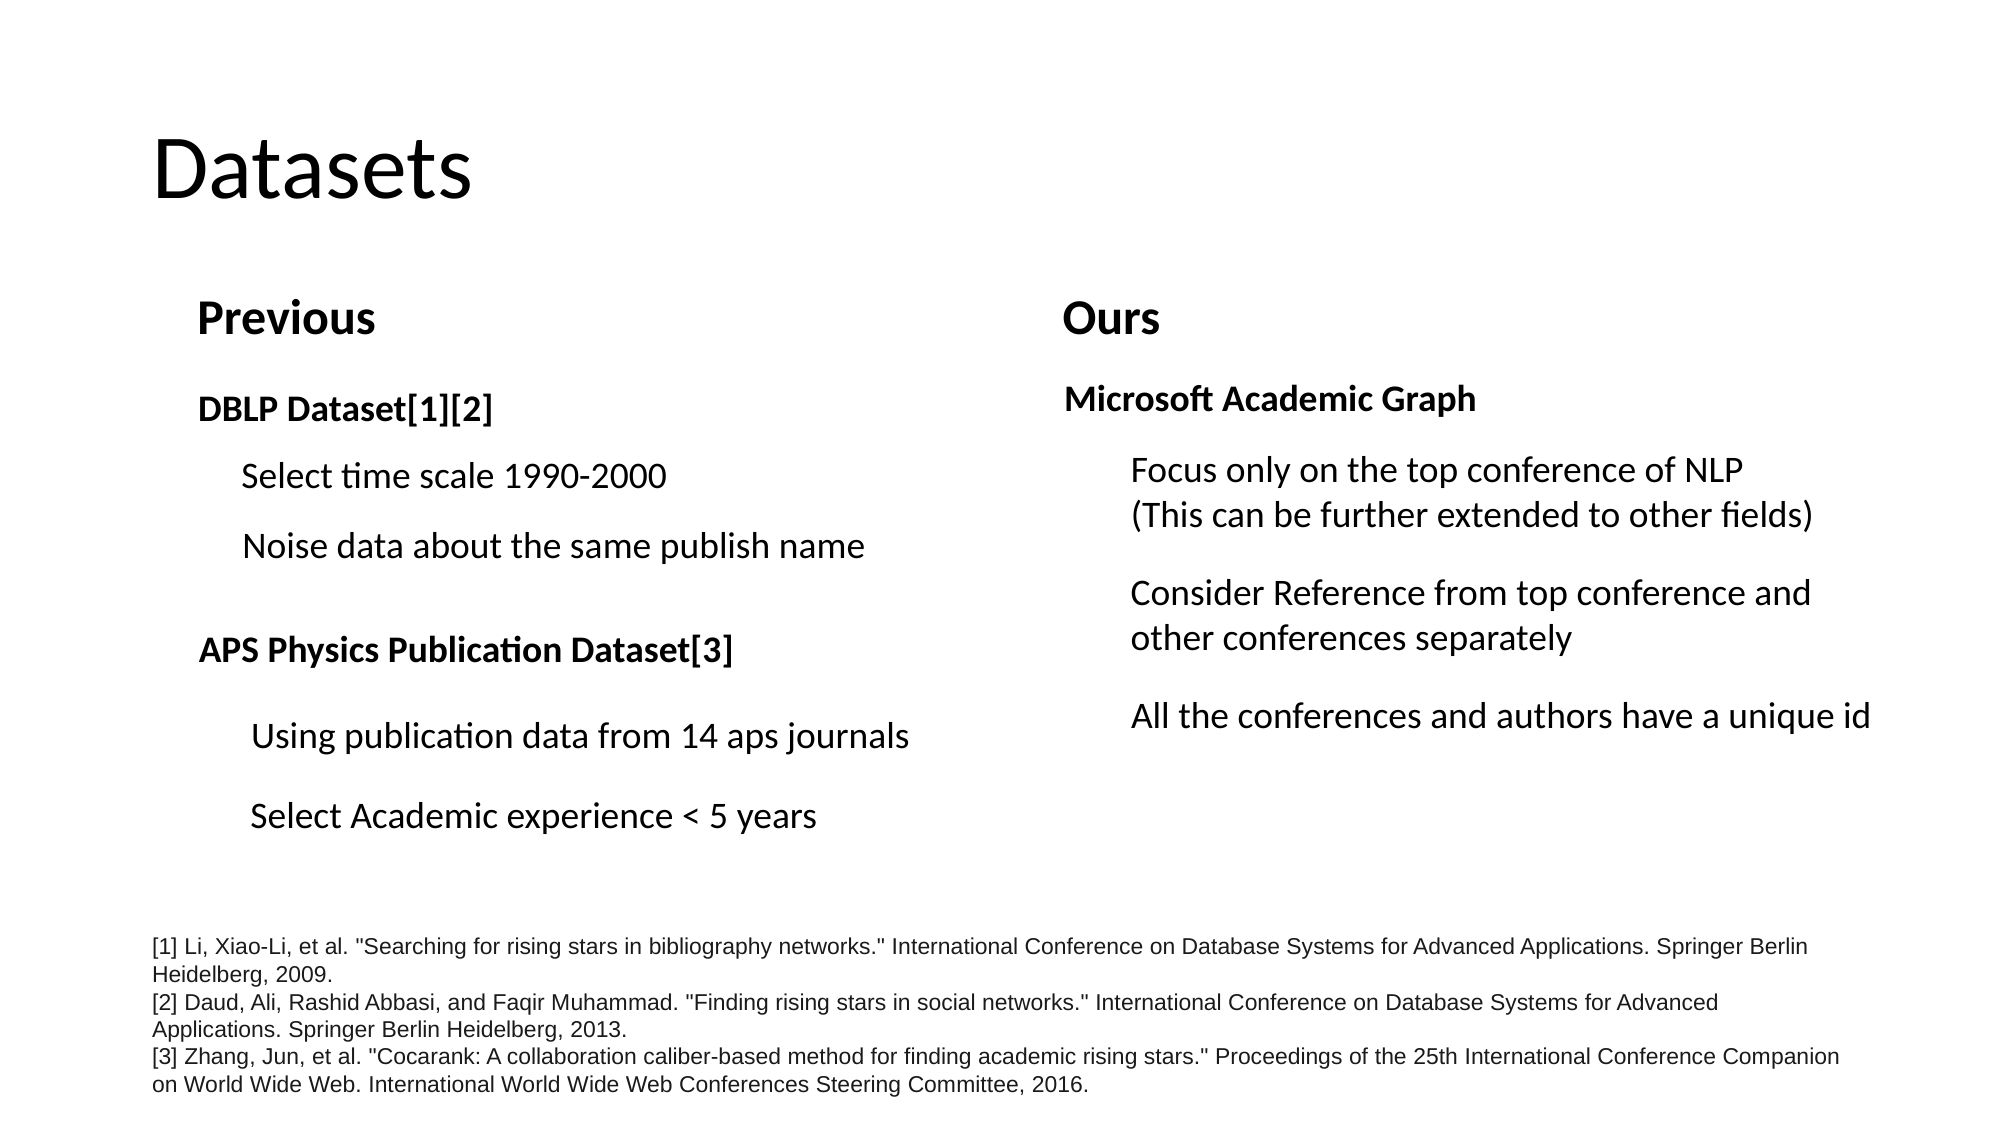

# Datasets
Ours
Previous
Microsoft Academic Graph
DBLP Dataset[1][2]
Focus only on the top conference of NLP
(This can be further extended to other fields)
Select time scale 1990-2000
Noise data about the same publish name
Consider Reference from top conference and
other conferences separately
APS Physics Publication Dataset[3]
All the conferences and authors have a unique id
Using publication data from 14 aps journals
Select Academic experience < 5 years
[1] Li, Xiao-Li, et al. "Searching for rising stars in bibliography networks." International Conference on Database Systems for Advanced Applications. Springer Berlin Heidelberg, 2009.
[2] Daud, Ali, Rashid Abbasi, and Faqir Muhammad. "Finding rising stars in social networks." International Conference on Database Systems for Advanced Applications. Springer Berlin Heidelberg, 2013.
[3] Zhang, Jun, et al. "Cocarank: A collaboration caliber-based method for finding academic rising stars." Proceedings of the 25th International Conference Companion on World Wide Web. International World Wide Web Conferences Steering Committee, 2016.